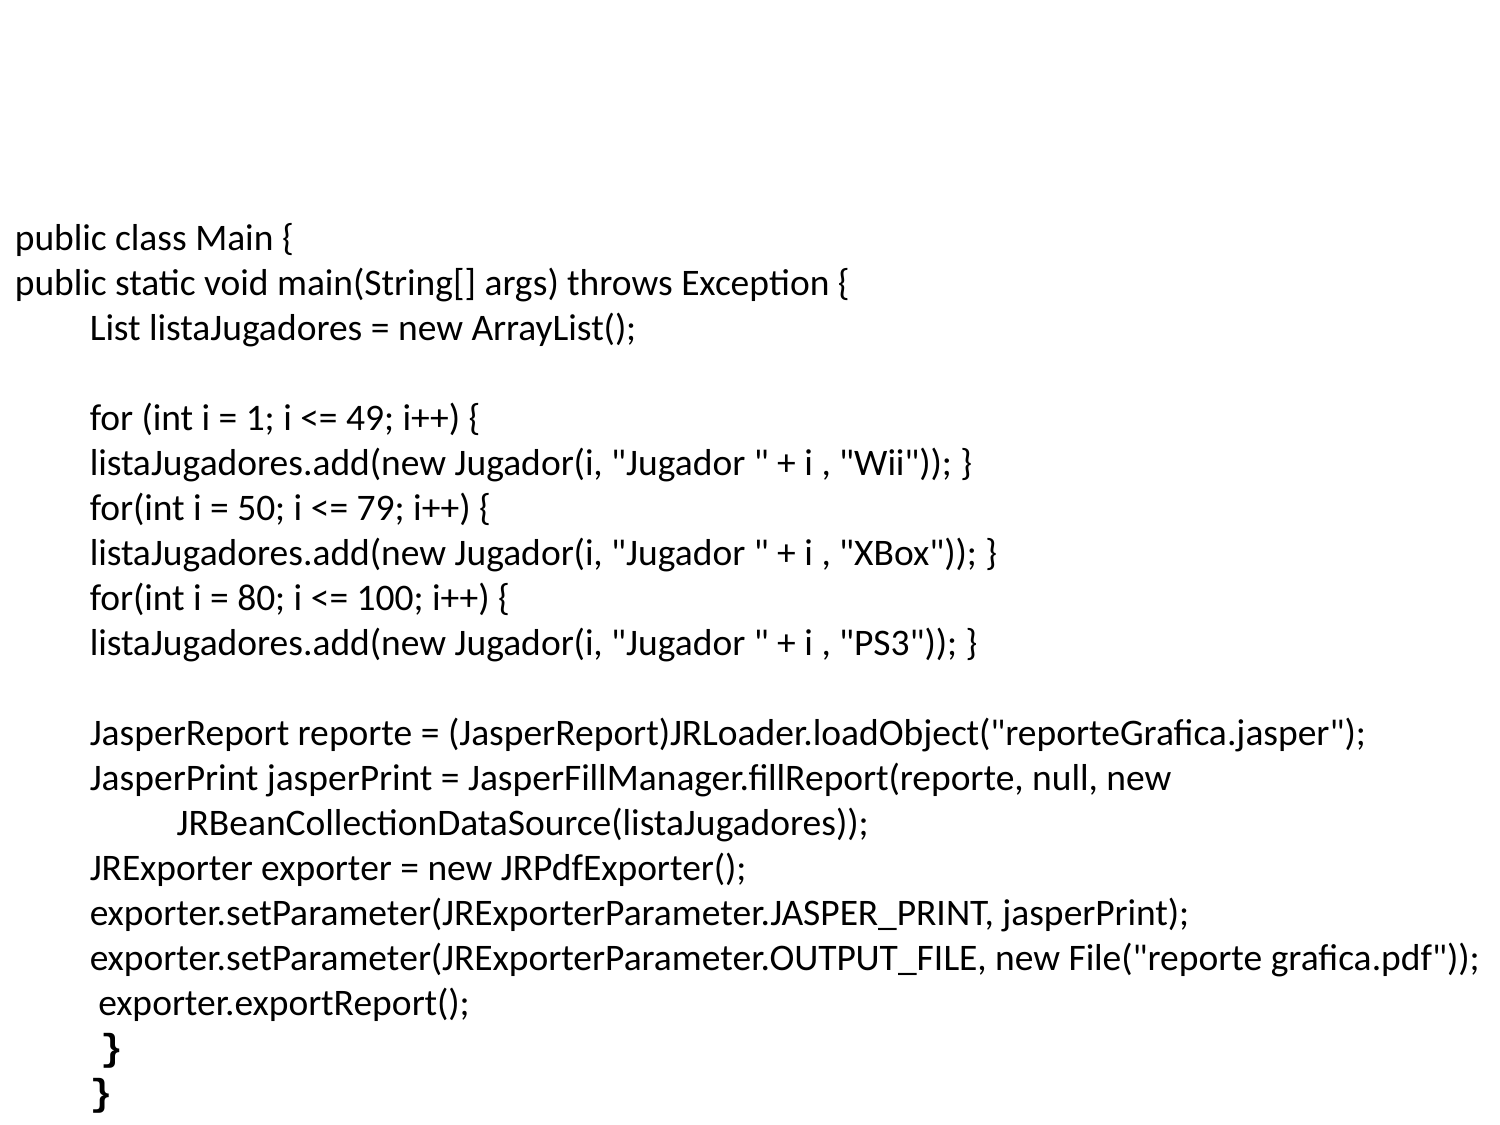

public class Main {
public static void main(String[] args) throws Exception {
List listaJugadores = new ArrayList();

for (int i = 1; i <= 49; i++) {
listaJugadores.add(new Jugador(i, "Jugador " + i , "Wii")); }
for(int i = 50; i <= 79; i++) {
listaJugadores.add(new Jugador(i, "Jugador " + i , "XBox")); }
for(int i = 80; i <= 100; i++) {
listaJugadores.add(new Jugador(i, "Jugador " + i , "PS3")); }

JasperReport reporte = (JasperReport)JRLoader.loadObject("reporteGrafica.jasper");
JasperPrint jasperPrint = JasperFillManager.fillReport(reporte, null, new JRBeanCollectionDataSource(listaJugadores));
JRExporter exporter = new JRPdfExporter();
exporter.setParameter(JRExporterParameter.JASPER_PRINT, jasperPrint);
exporter.setParameter(JRExporterParameter.OUTPUT_FILE, new File("reporte grafica.pdf"));
 exporter.exportReport();
 }
}